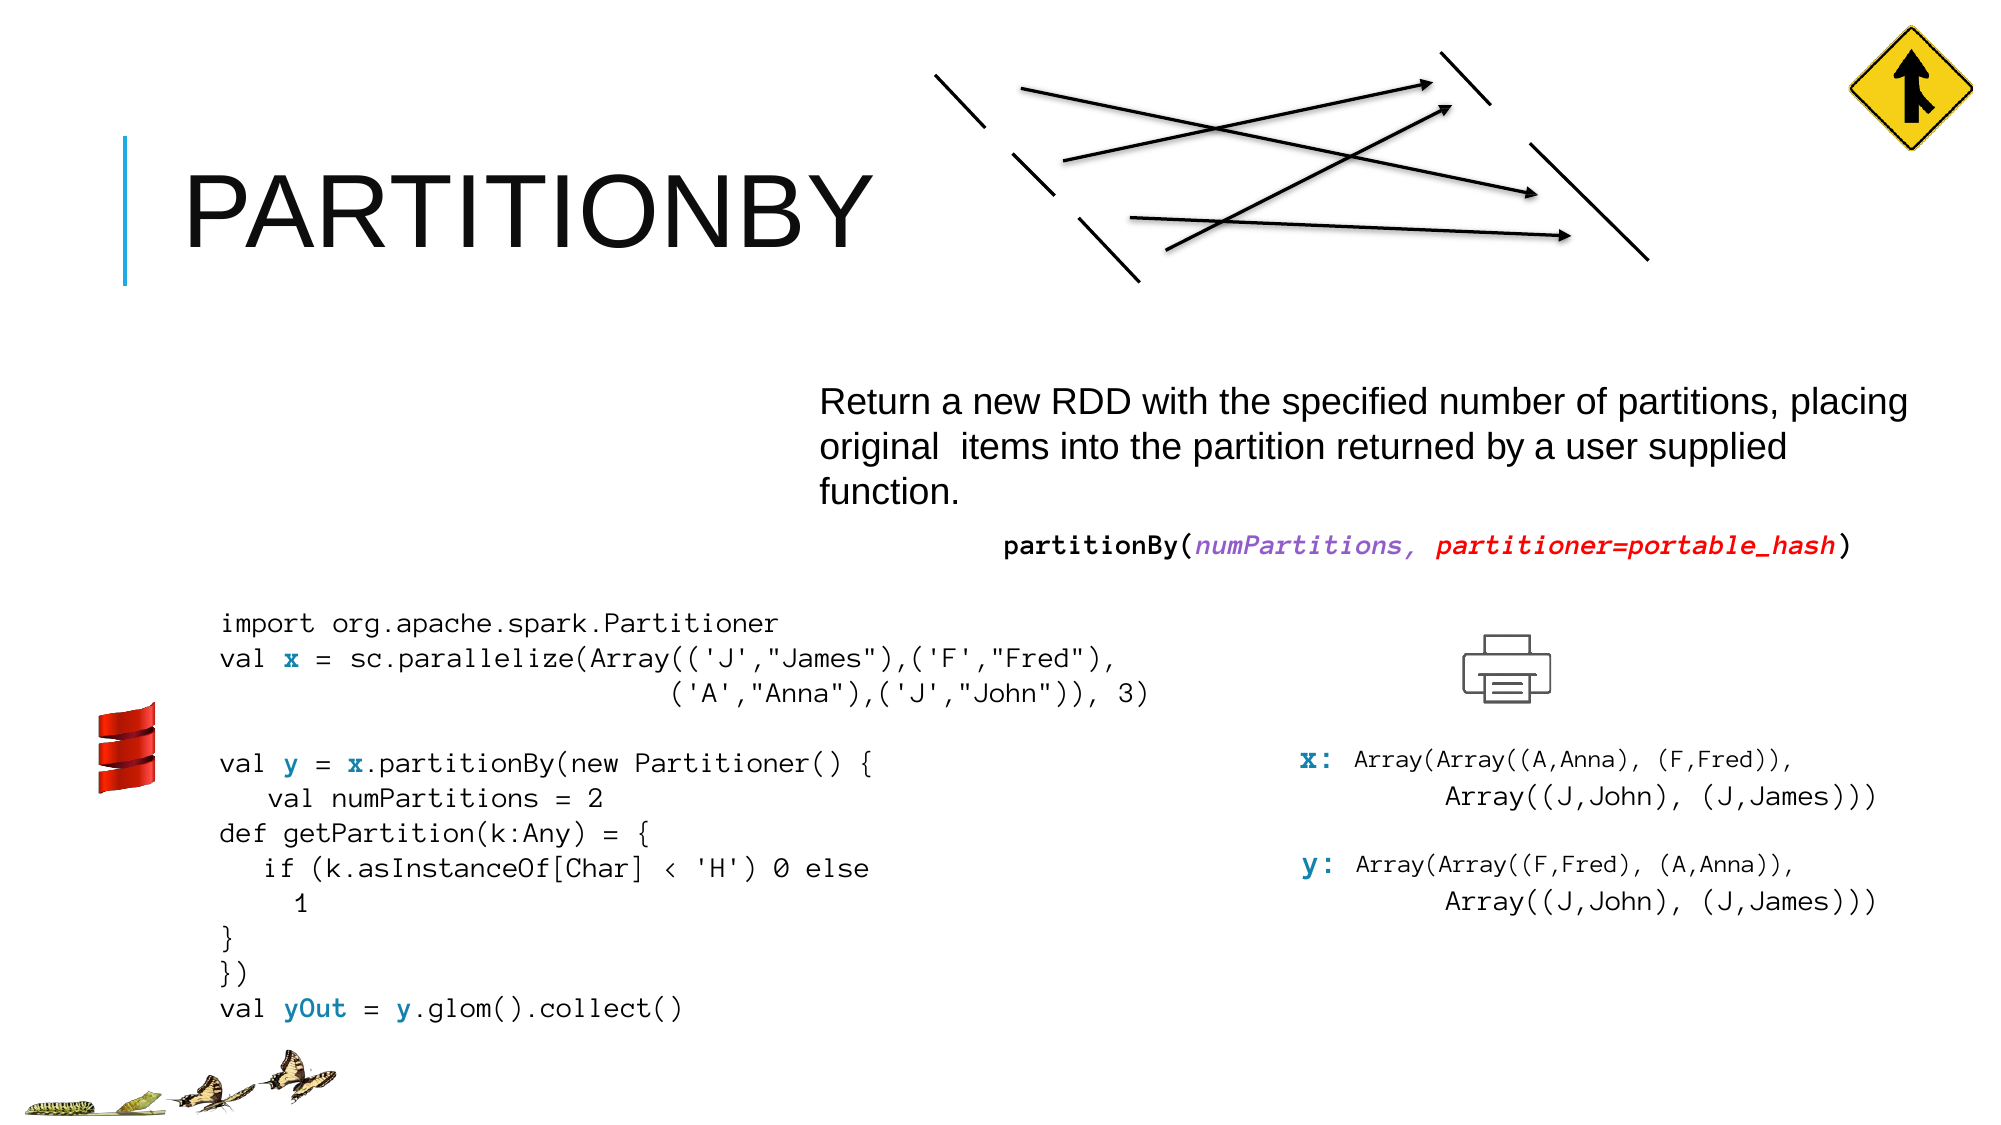

# PARTITIONBY

Return a new RDD with the specified number of partitions, placing original  items into the partition returned by a user supplied function.
partitionBy(numPartitions, partitioner=portable_hash)
import org.apache.spark.Partitioner
val x = sc.parallelize(Array(('J',"James"),('F',"Fred"),
('A',"Anna"),('J',"John")), 3)

x: Array(Array((A,Anna), (F,Fred)),
Array((J,John), (J,James)))
val y = x.partitionBy(new Partitioner() {  val numPartitions = 2
def getPartition(k:Any) = {
if (k.asInstanceOf[Char] < 'H') 0 else 1
}
})
y: Array(Array((F,Fred), (A,Anna)),
Array((J,John), (J,James)))
val yOut = y.glom().collect()